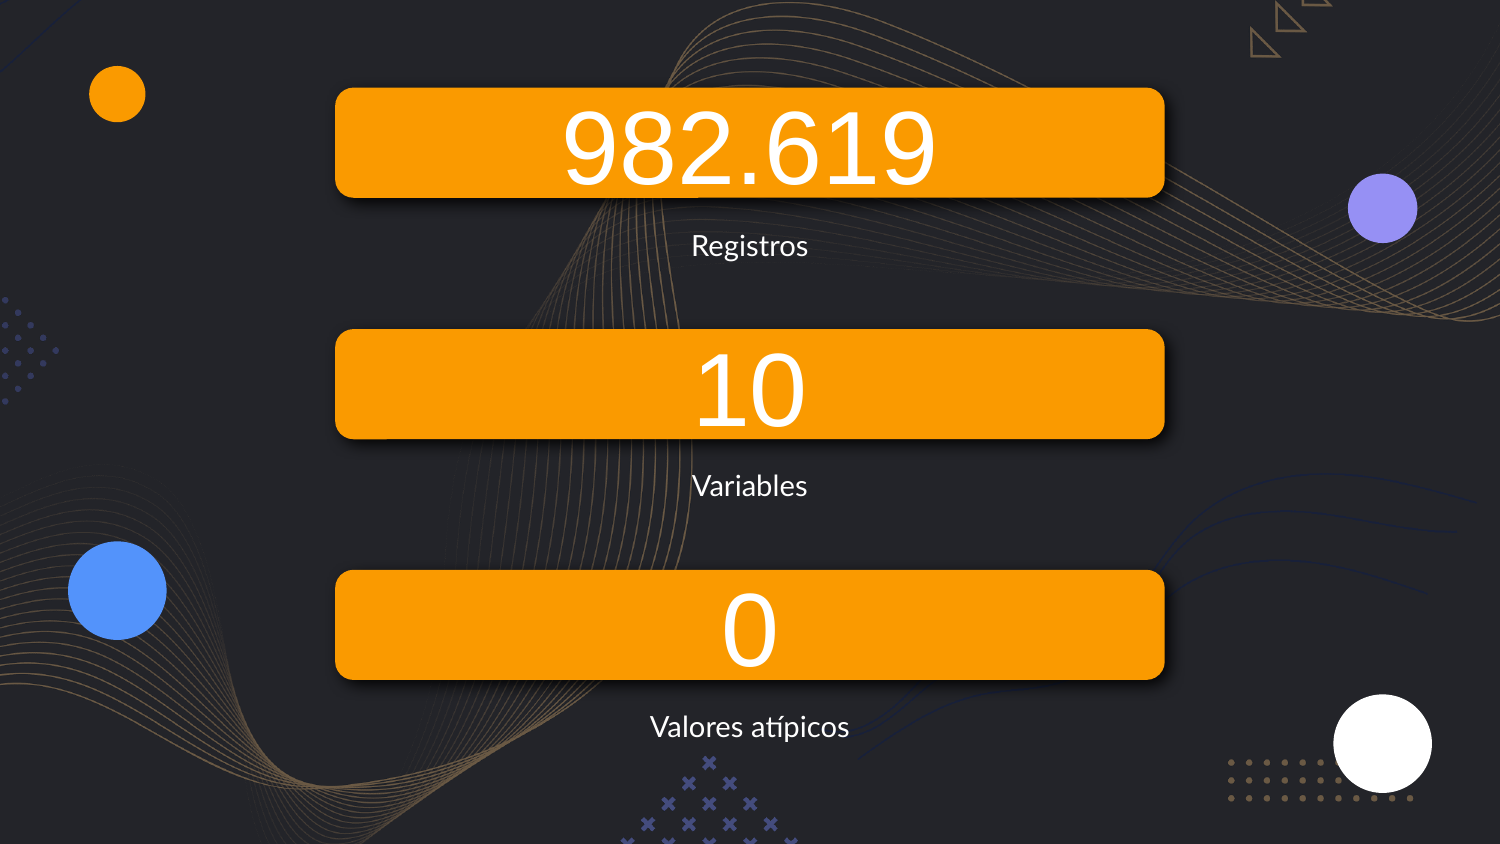

# 982.619

Registros
10
Variables

0
Valores atípicos